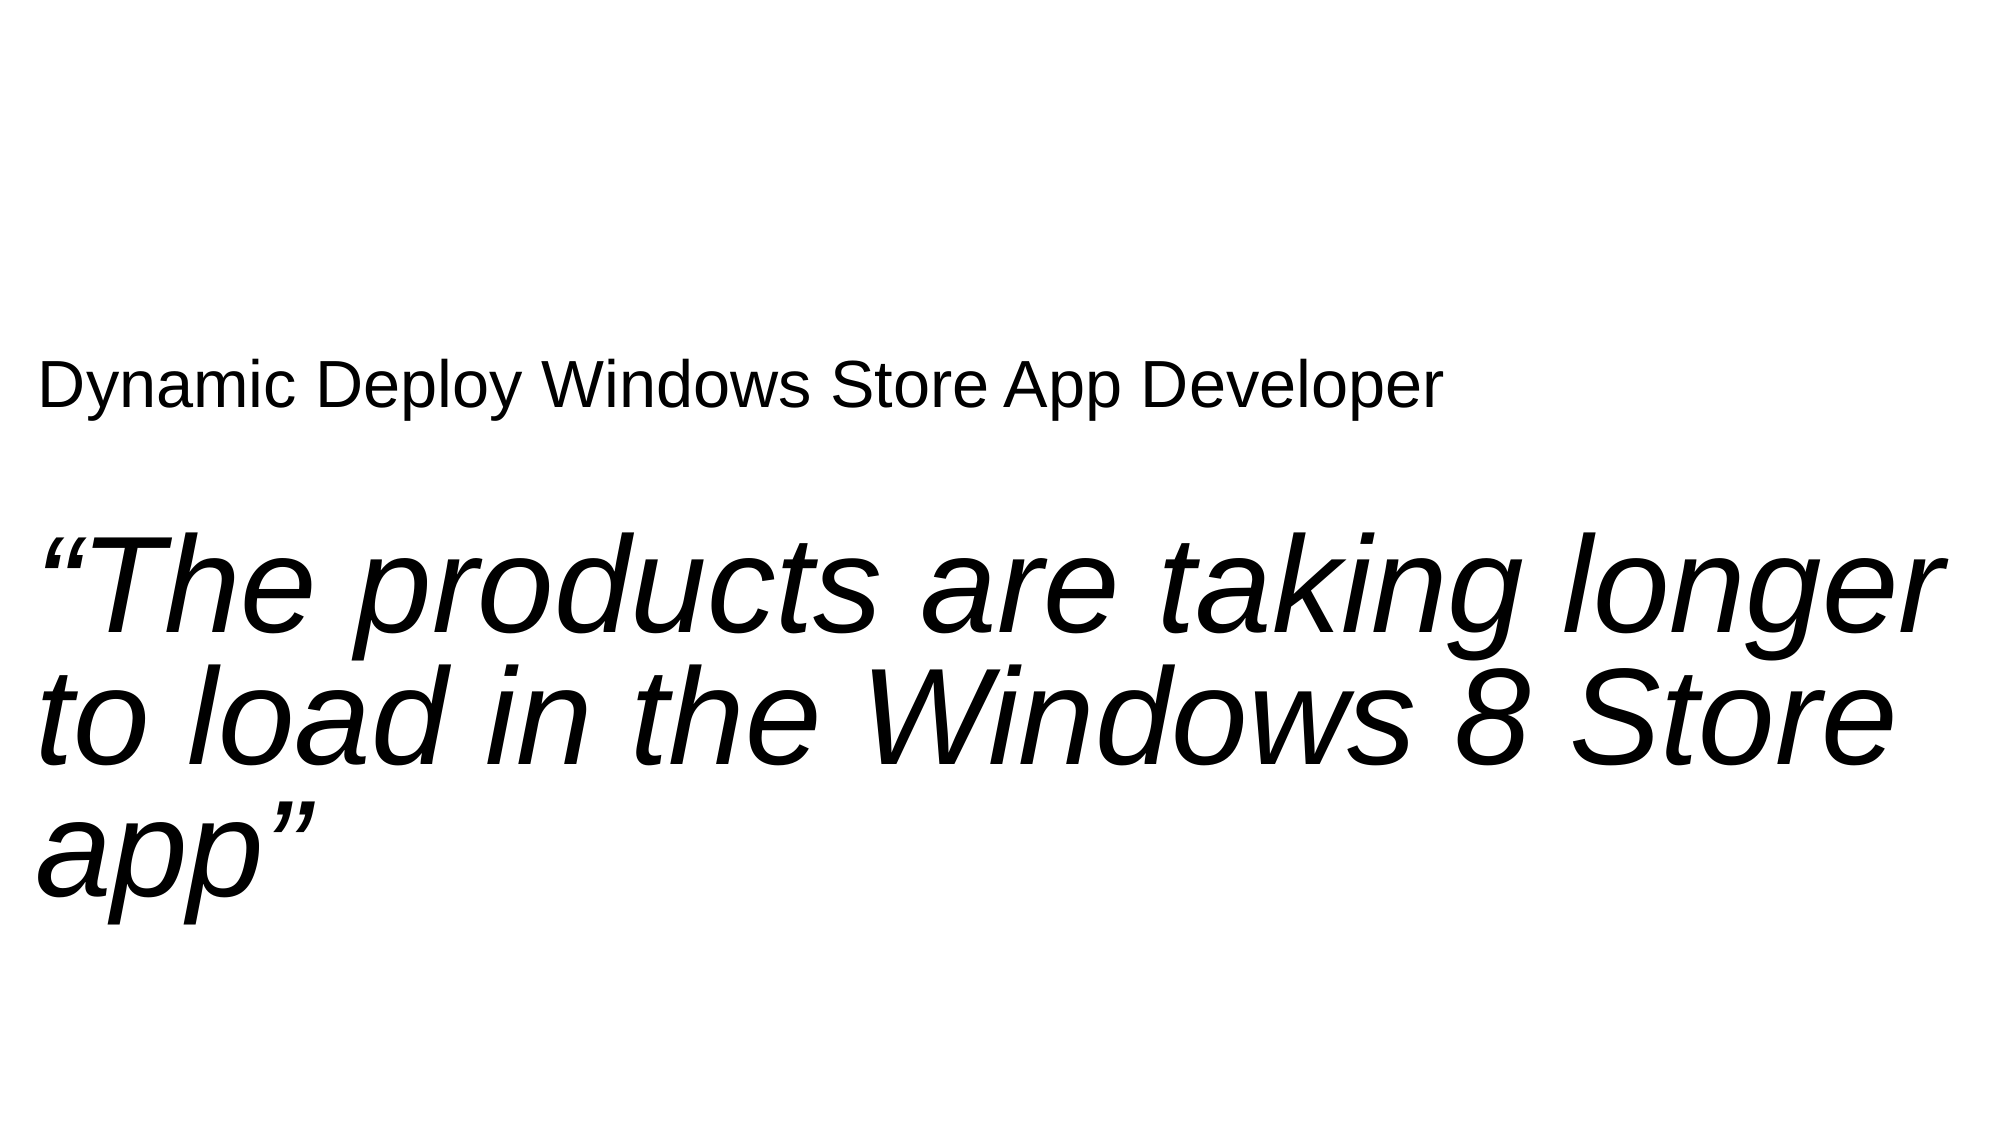

Dynamic Deploy Windows Store App Developer
# “The products are taking longer to load in the Windows 8 Store app”